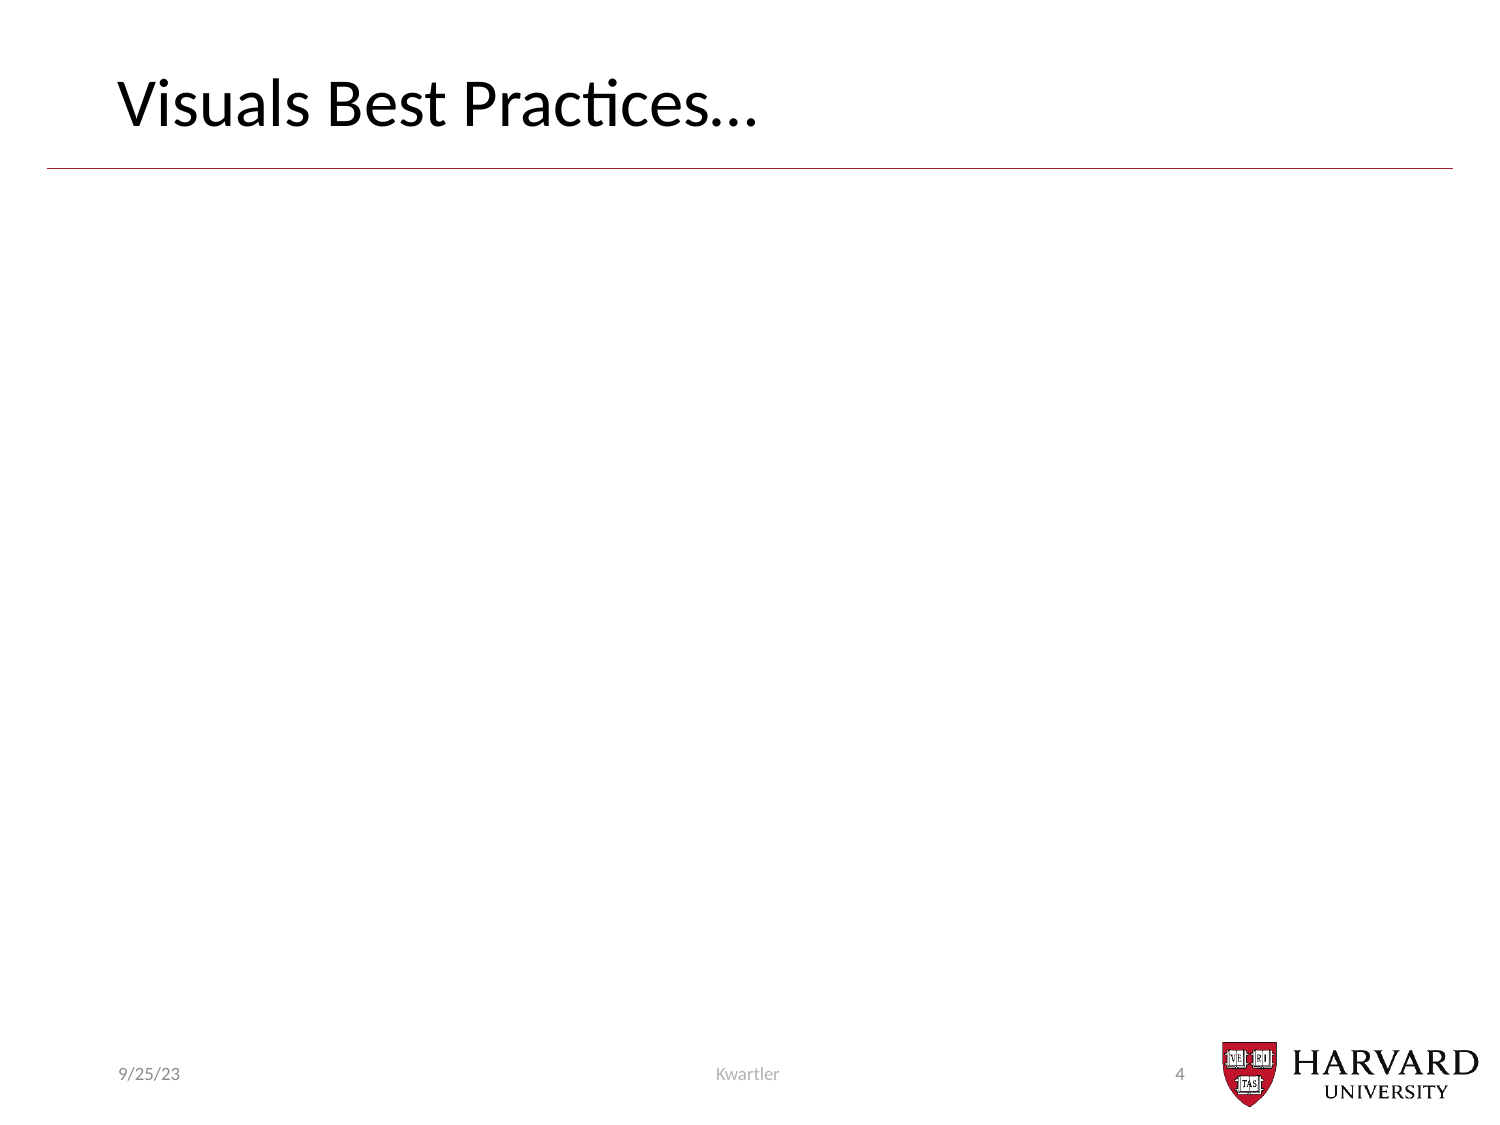

# Visuals Best Practices…
9/25/23
Kwartler
4